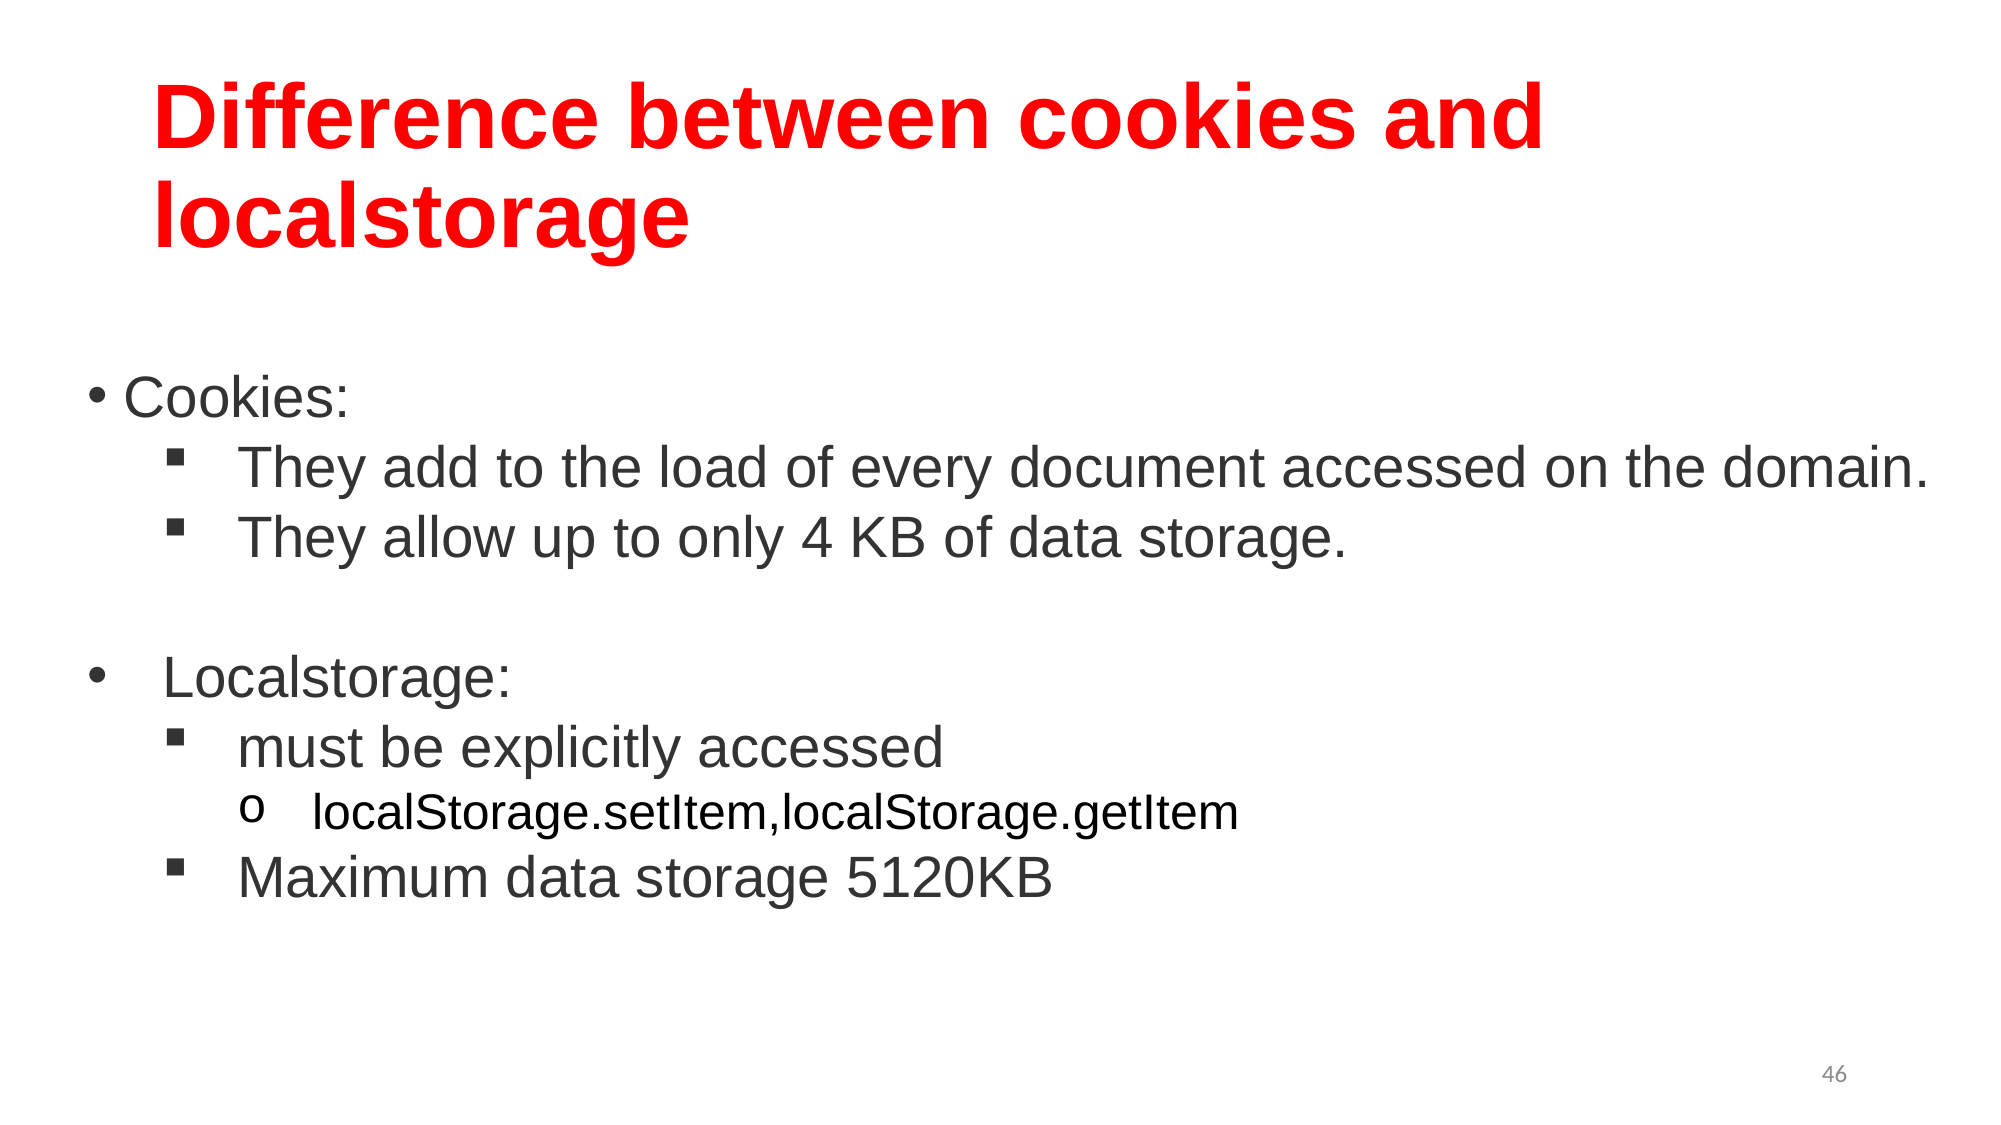

# Difference between cookies and localstorage
 Cookies:
They add to the load of every document accessed on the domain.
They allow up to only 4 KB of data storage.

Localstorage:
must be explicitly accessed
localStorage.setItem,localStorage.getItem
Maximum data storage 5120KB
46